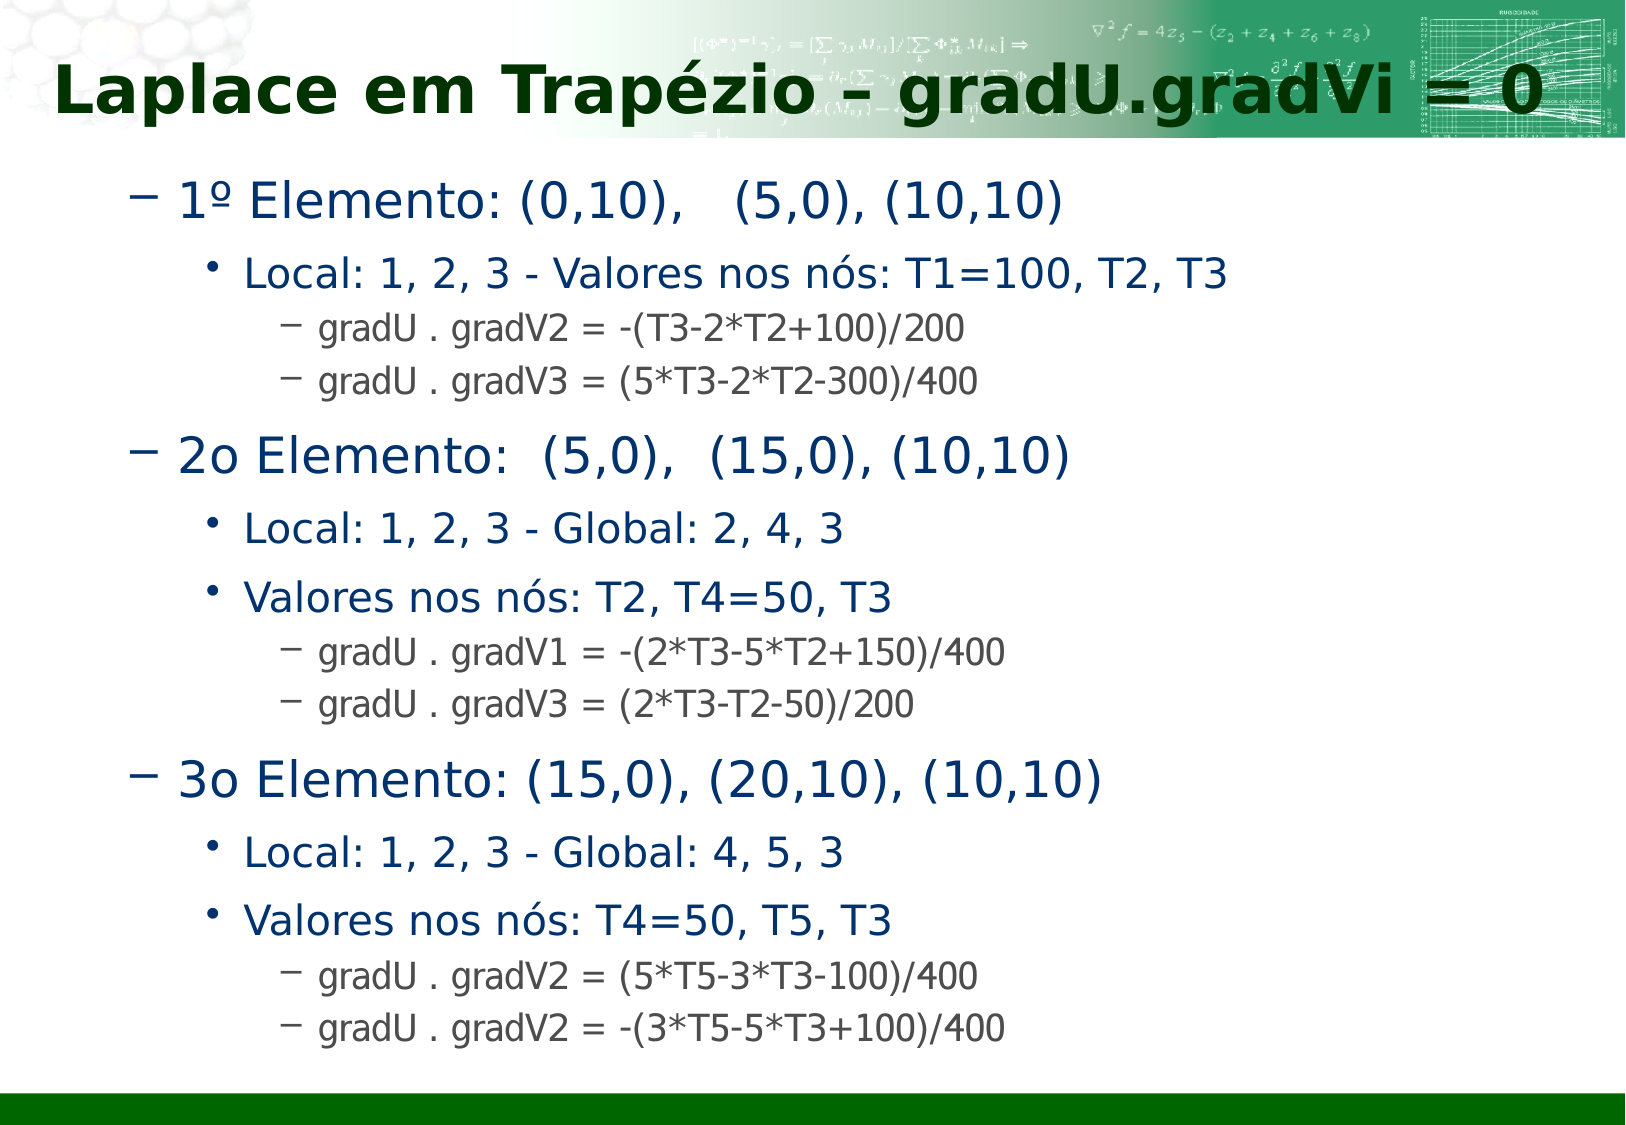

# Laplace em Trapézio – gradU.gradVi = 0
1º Elemento: (0,10),   (5,0), (10,10)
Local: 1, 2, 3 - Valores nos nós: T1=100, T2, T3
gradU . gradV2 = -(T3-2*T2+100)/200
gradU . gradV3 = (5*T3-2*T2-300)/400
2o Elemento:  (5,0),  (15,0), (10,10)
Local: 1, 2, 3 - Global: 2, 4, 3
Valores nos nós: T2, T4=50, T3
gradU . gradV1 = -(2*T3-5*T2+150)/400
gradU . gradV3 = (2*T3-T2-50)/200
3o Elemento: (15,0), (20,10), (10,10)
Local: 1, 2, 3 - Global: 4, 5, 3
Valores nos nós: T4=50, T5, T3
gradU . gradV2 = (5*T5-3*T3-100)/400
gradU . gradV2 = -(3*T5-5*T3+100)/400